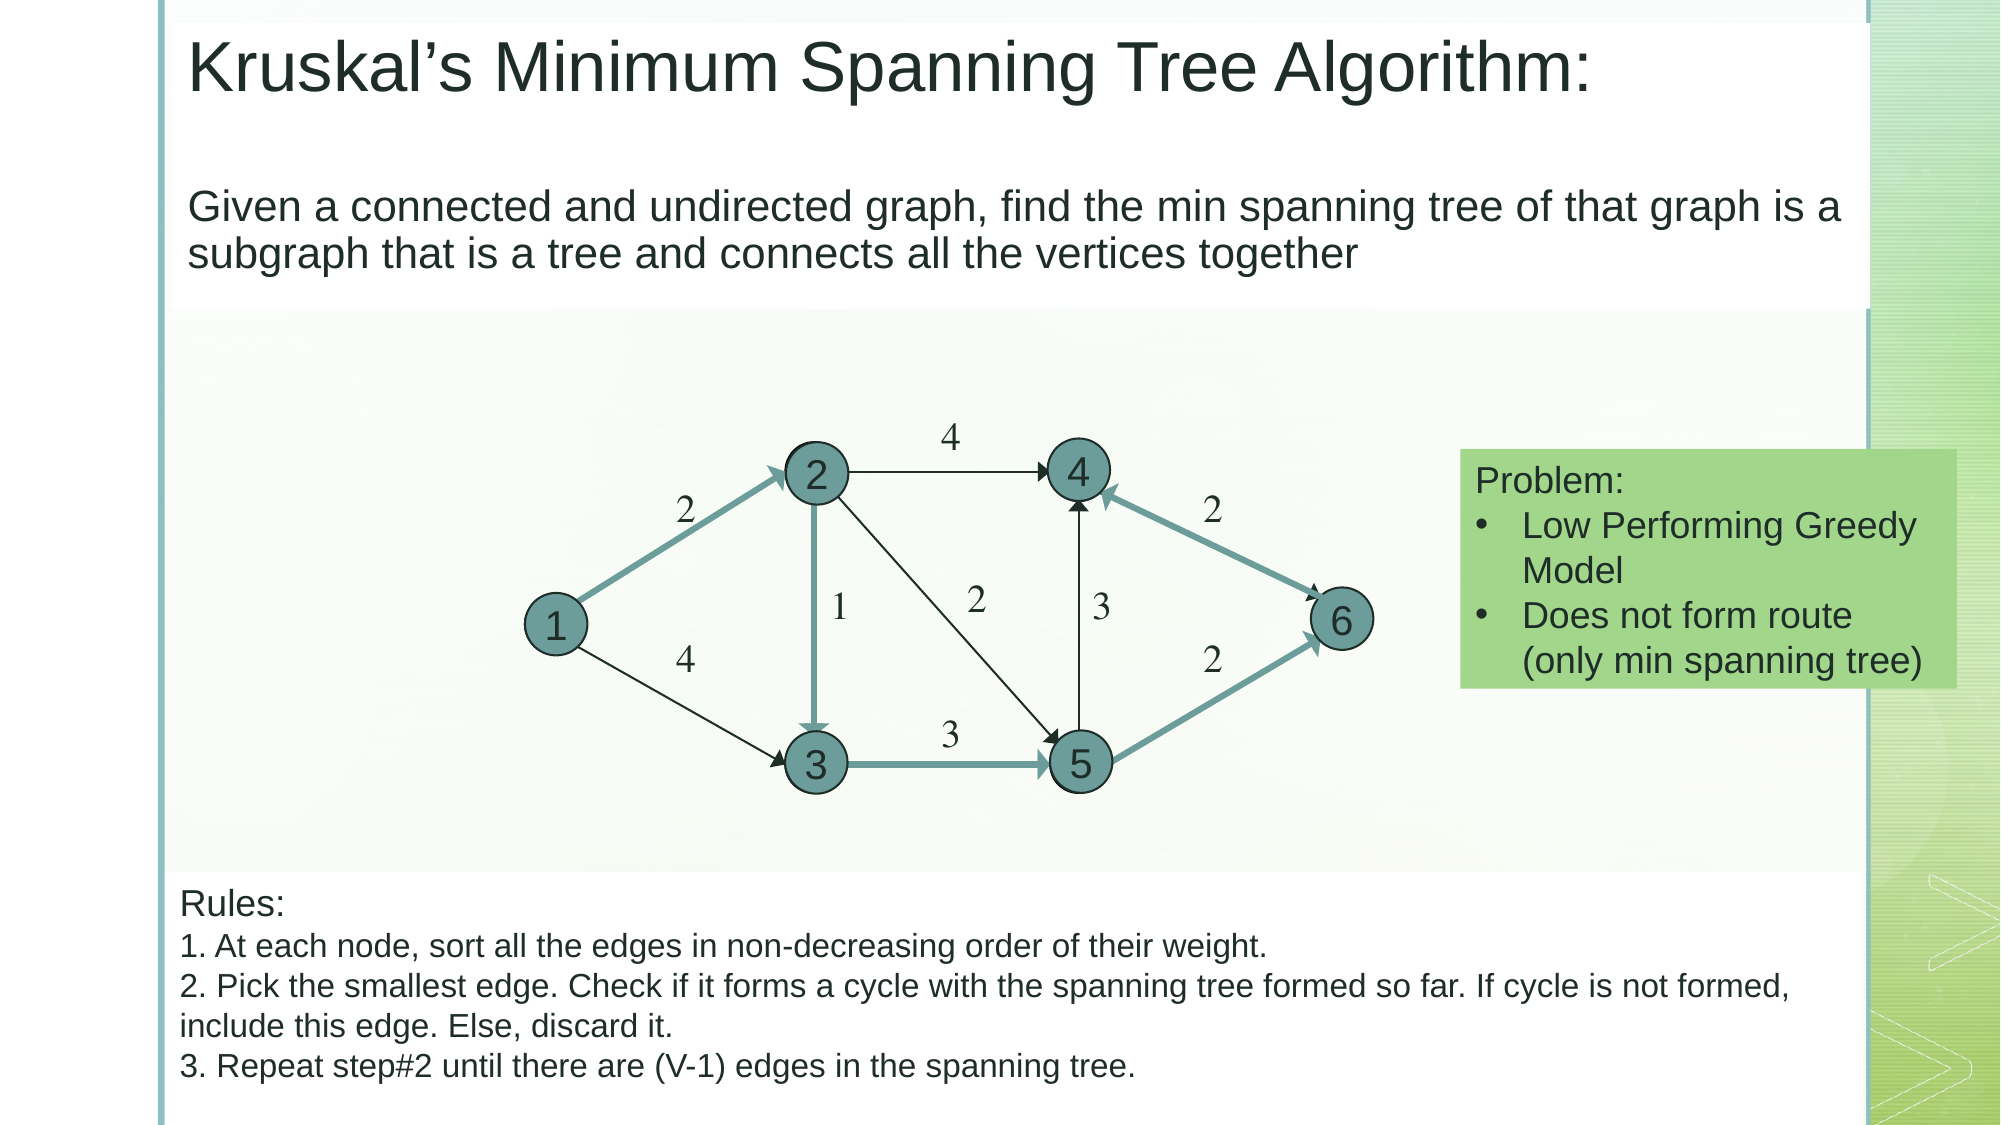

Kruskal’s Minimum Spanning Tree Algorithm:

Given a connected and undirected graph, find the min spanning tree of that graph is a subgraph that is a tree and connects all the vertices together
4

2
4
2
2
2
  1
   3

1
6
4
2
3

3
5
4
2
Problem:
Low Performing Greedy Model
Does not form route (only min spanning tree)
6
1
5
3
Rules:
1. At each node, sort all the edges in non-decreasing order of their weight.
2. Pick the smallest edge. Check if it forms a cycle with the spanning tree formed so far. If cycle is not formed, include this edge. Else, discard it.
3. Repeat step#2 until there are (V-1) edges in the spanning tree.